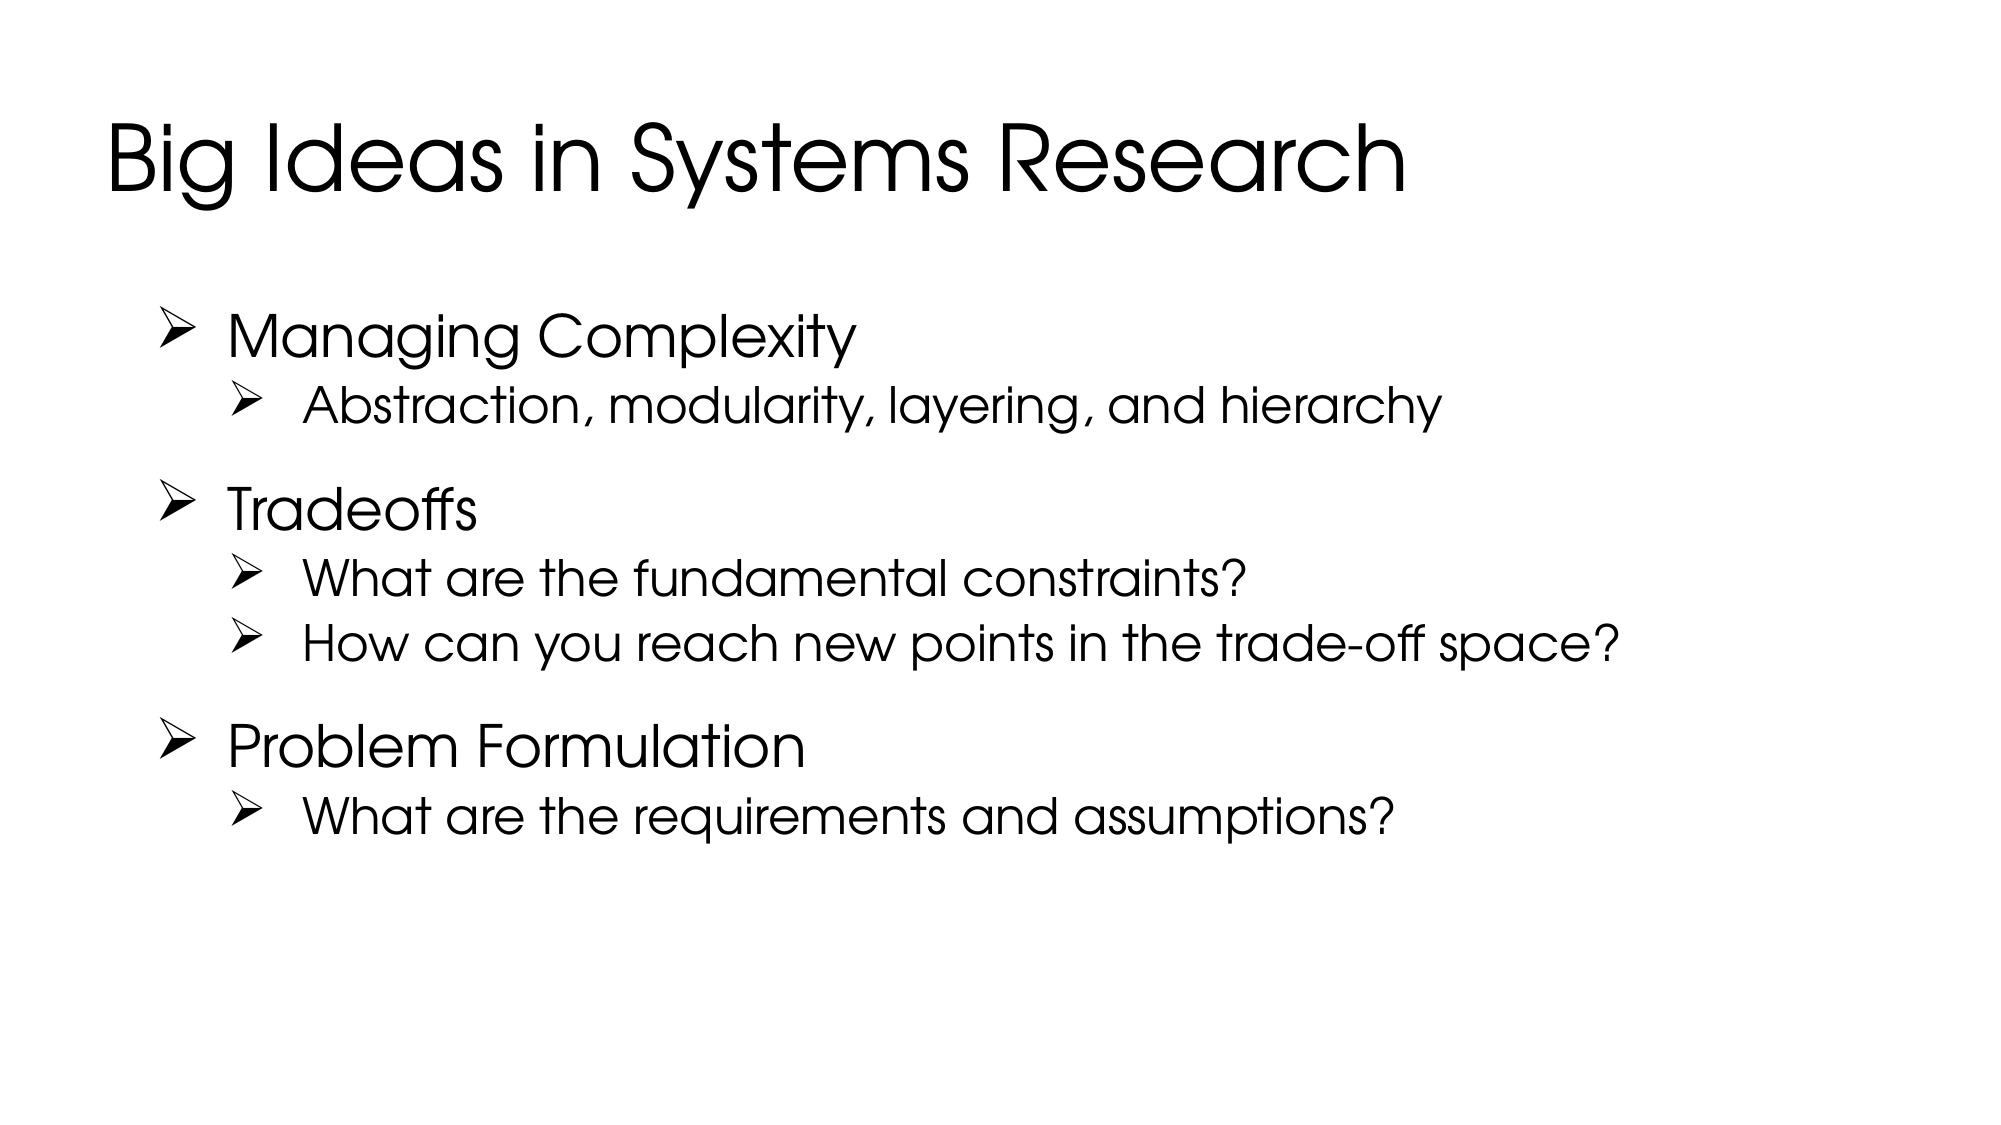

# Big Ideas in Systems Research
Managing Complexity
Abstraction, modularity, layering, and hierarchy
Tradeoffs
What are the fundamental constraints?
How can you reach new points in the trade-off space?
Problem Formulation
What are the requirements and assumptions?